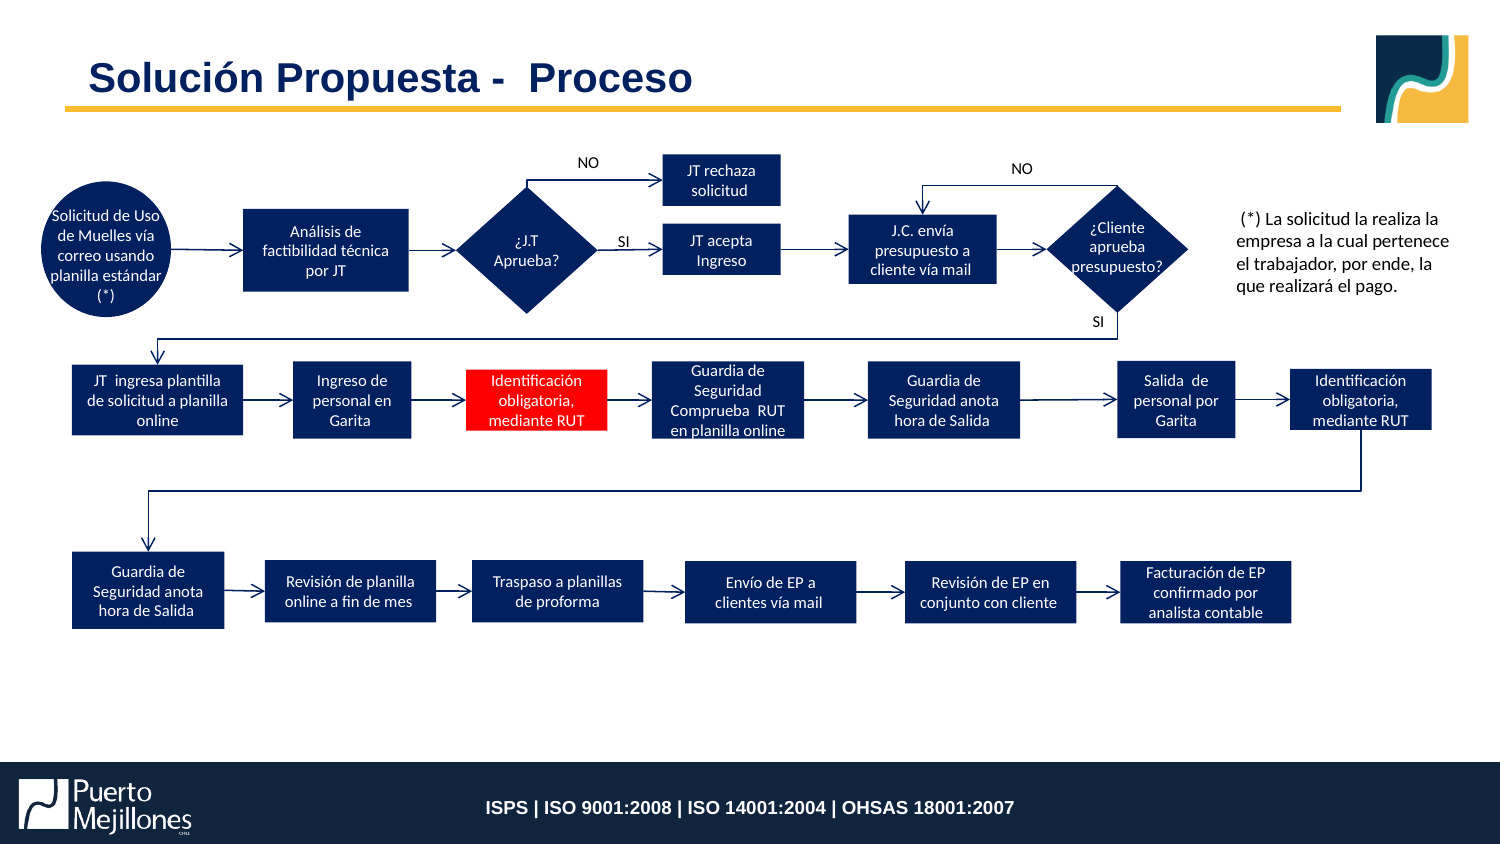

# Solución Propuesta -  Proceso
NO
NO
JT rechaza solicitud

Solicitud de Uso de Muelles vía correo usando planilla estándar (*)
 (*) La solicitud la realiza la empresa a la cual pertenece el trabajador, por ende, la que realizará el pago.
Análisis de factibilidad técnica por JT
¿Cliente aprueba presupuesto?
J.C. envía presupuesto a cliente vía mail
¿J.T Aprueba?
SI
JT acepta Ingreso
SI
Salida  de personal por  Garita
Ingreso de personal en Garita
Guardia de Seguridad Comprueba  RUT en planilla online
Guardia de Seguridad anota hora de Salida
JT  ingresa plantilla de solicitud a planilla online
Identificación obligatoria, mediante RUT
Identificación obligatoria, mediante RUT
Guardia de Seguridad anota hora de Salida
Traspaso a planillas de proforma
Revisión de planilla online a fin de mes
Envío de EP a clientes vía mail
Revisión de EP en conjunto con cliente
Facturación de EP confirmado por analista contable